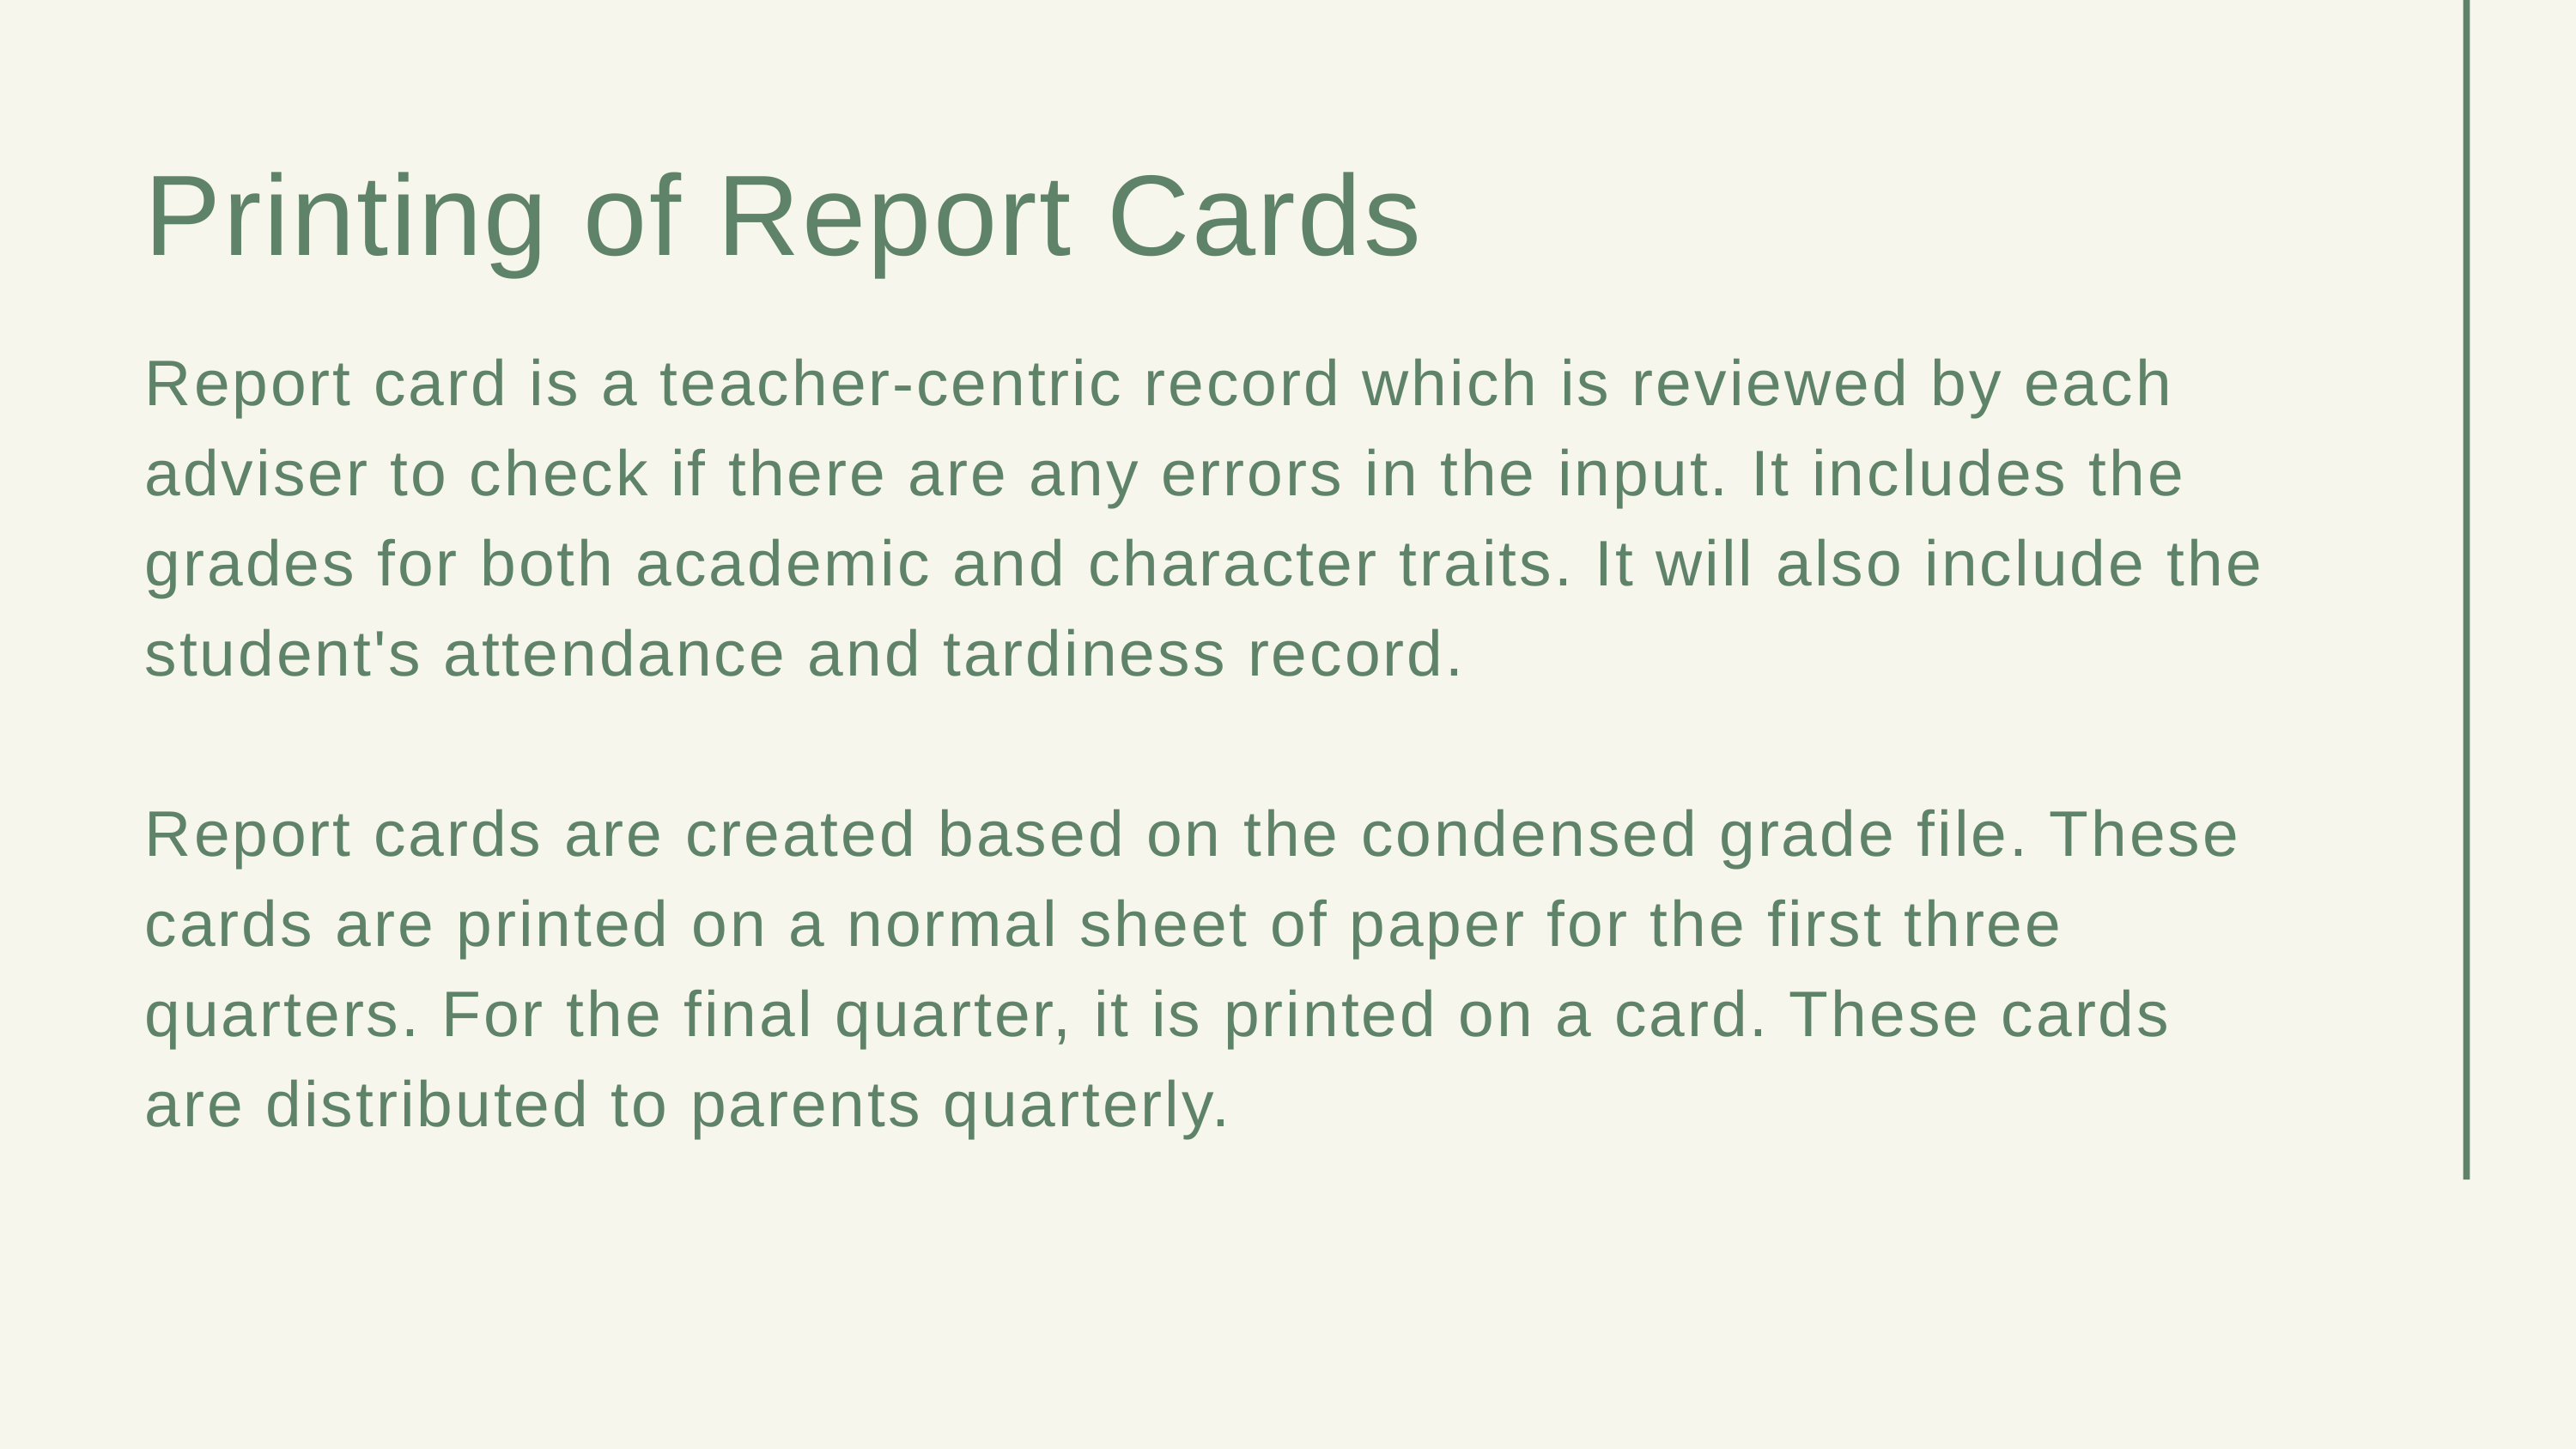

Printing of Report Cards

Report card is a teacher-centric record which is reviewed by each adviser to check if there are any errors in the input. It includes the grades for both academic and character traits. It will also include the student's attendance and tardiness record.

Report cards are created based on the condensed grade file. These cards are printed on a normal sheet of paper for the first three quarters. For the final quarter, it is printed on a card. These cards are distributed to parents quarterly.
SDCC • 2020